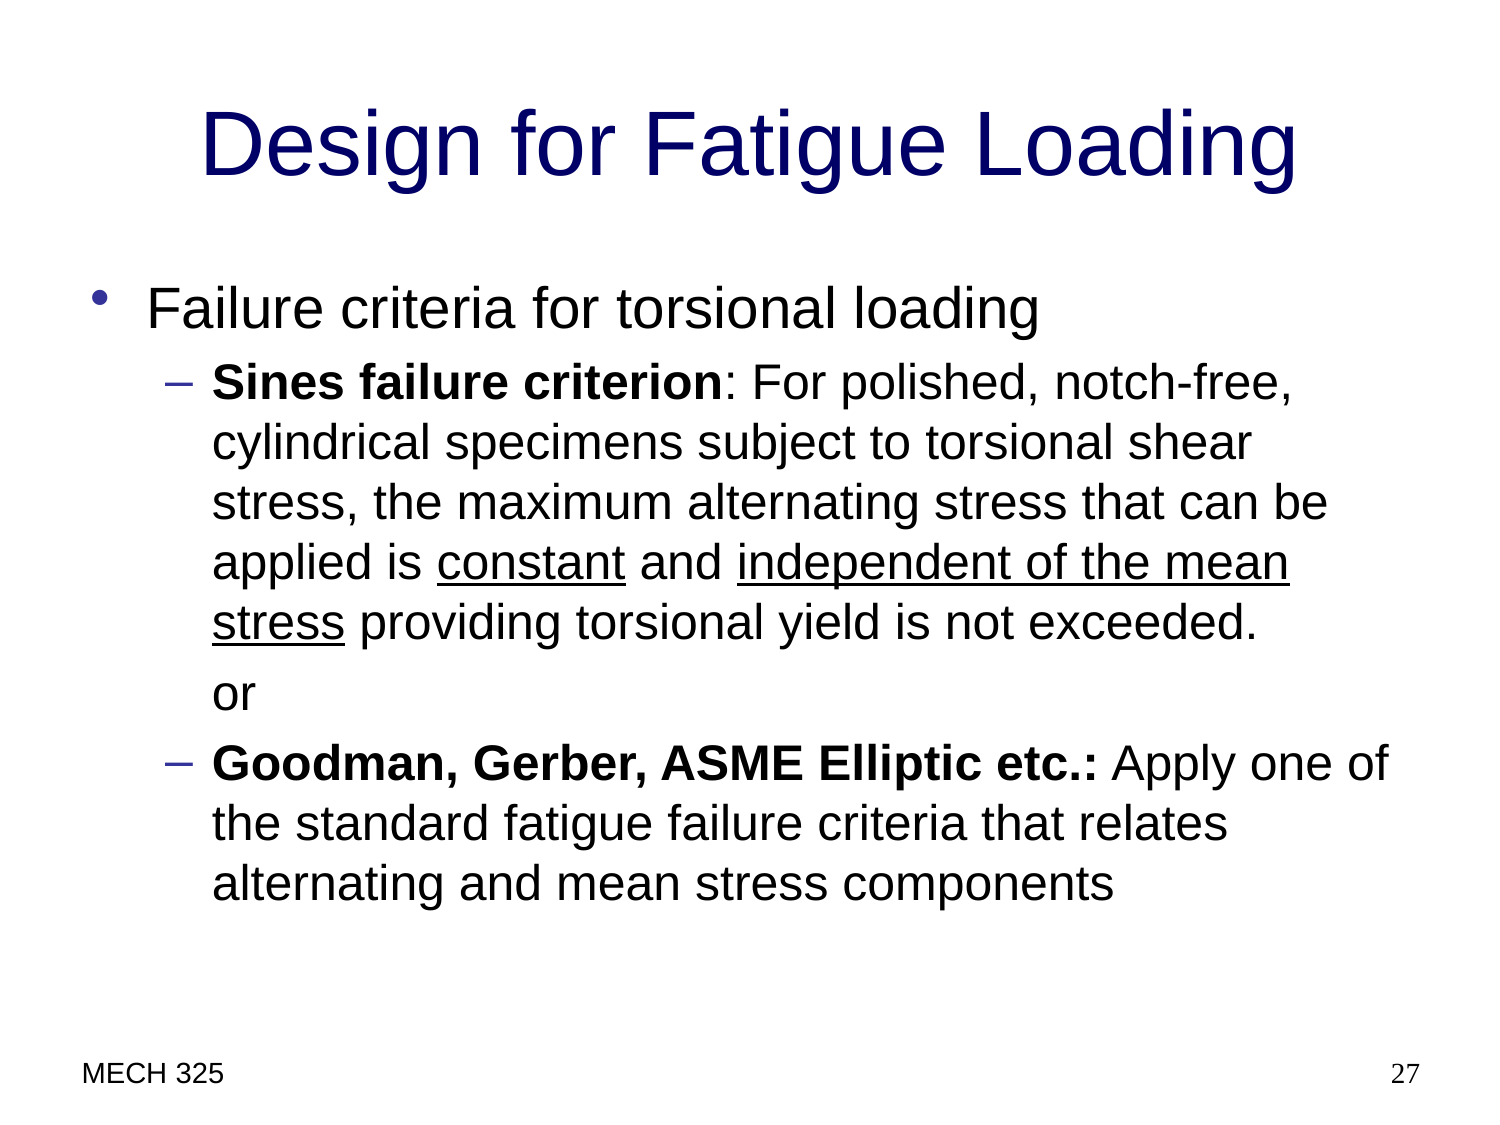

# Design for Fatigue Loading
Failure criteria for torsional loading
Sines failure criterion: For polished, notch-free, cylindrical specimens subject to torsional shear stress, the maximum alternating stress that can be applied is constant and independent of the mean stress providing torsional yield is not exceeded.
	or
Goodman, Gerber, ASME Elliptic etc.: Apply one of the standard fatigue failure criteria that relates alternating and mean stress components
MECH 325
27